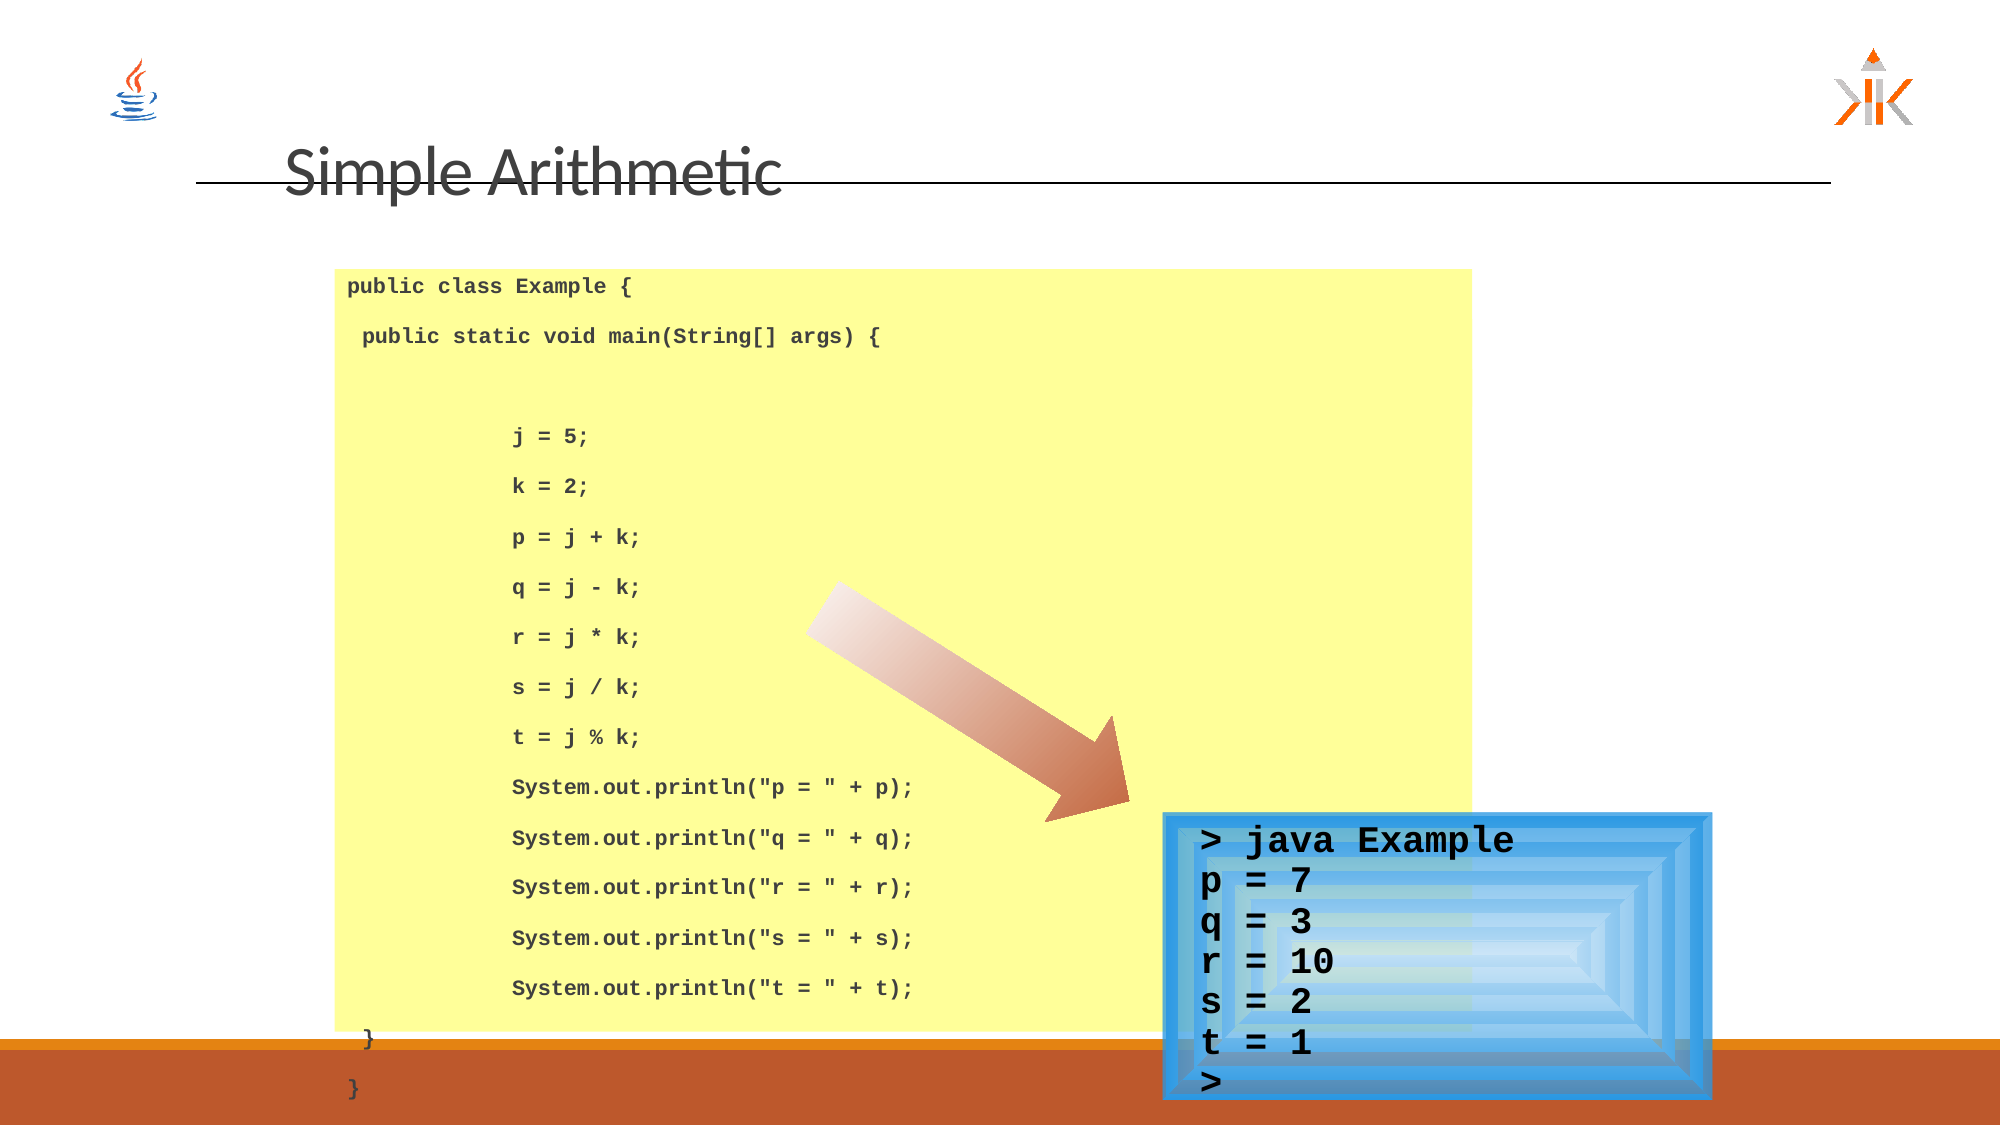

# Simple Arithmetic

public class Example {
	public static void main(String[] args) {
		int j, k, p, q, r, s, t;
		j = 5;
		k = 2;
		p = j + k;
		q = j - k;
		r = j * k;
		s = j / k;
		t = j % k;
		System.out.println("p = " + p);
		System.out.println("q = " + q);
		System.out.println("r = " + r);
		System.out.println("s = " + s);
		System.out.println("t = " + t);
	}
}

 > java Example
 p = 7
 q = 3
 r = 10
 s = 2
 t = 1
 >